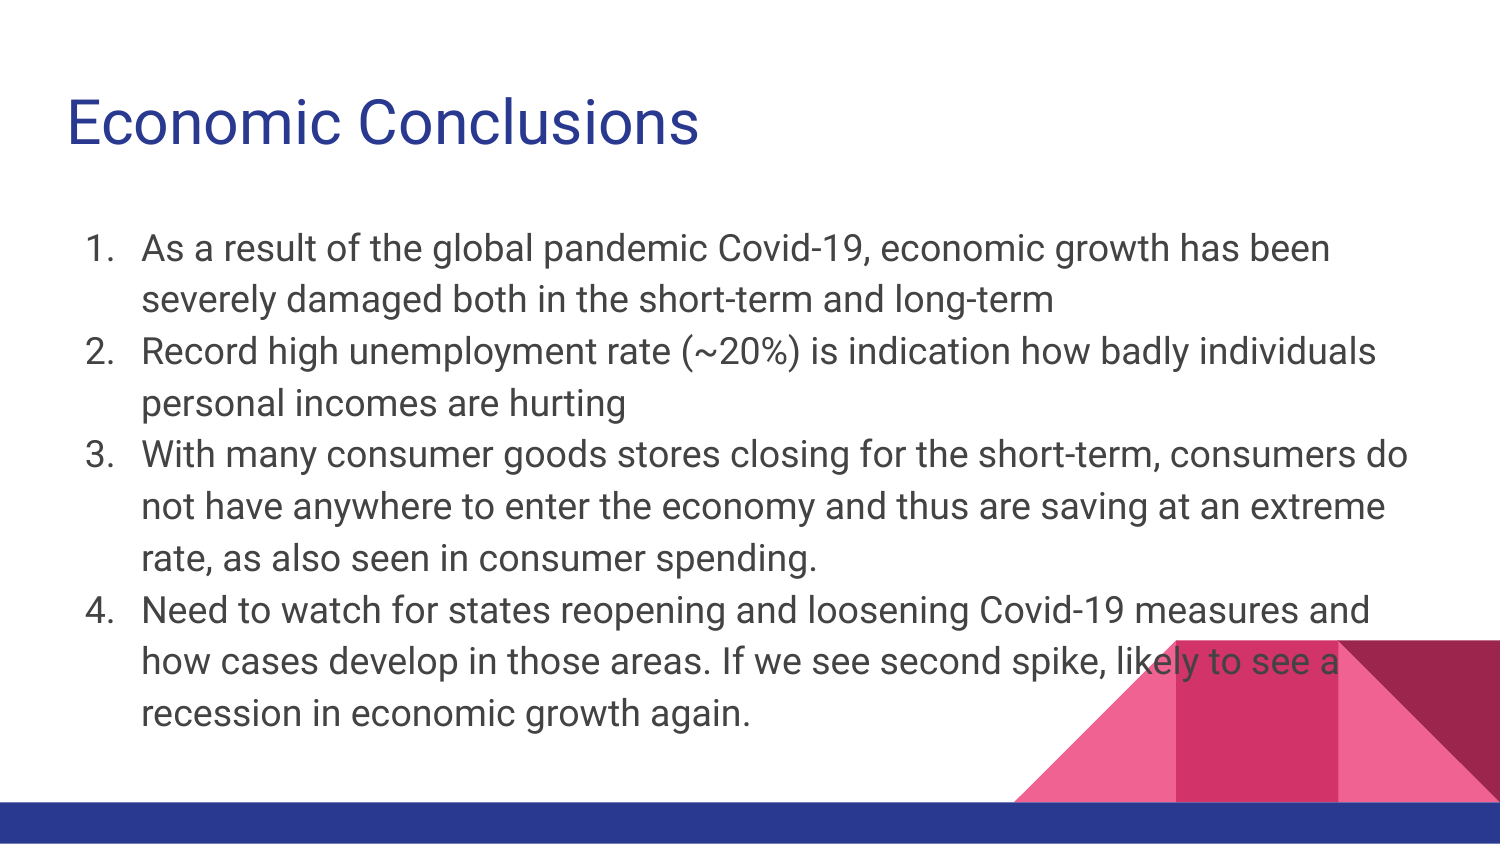

# Economic Conclusions
As a result of the global pandemic Covid-19, economic growth has been severely damaged both in the short-term and long-term
Record high unemployment rate (~20%) is indication how badly individuals personal incomes are hurting
With many consumer goods stores closing for the short-term, consumers do not have anywhere to enter the economy and thus are saving at an extreme rate, as also seen in consumer spending.
Need to watch for states reopening and loosening Covid-19 measures and how cases develop in those areas. If we see second spike, likely to see a recession in economic growth again.